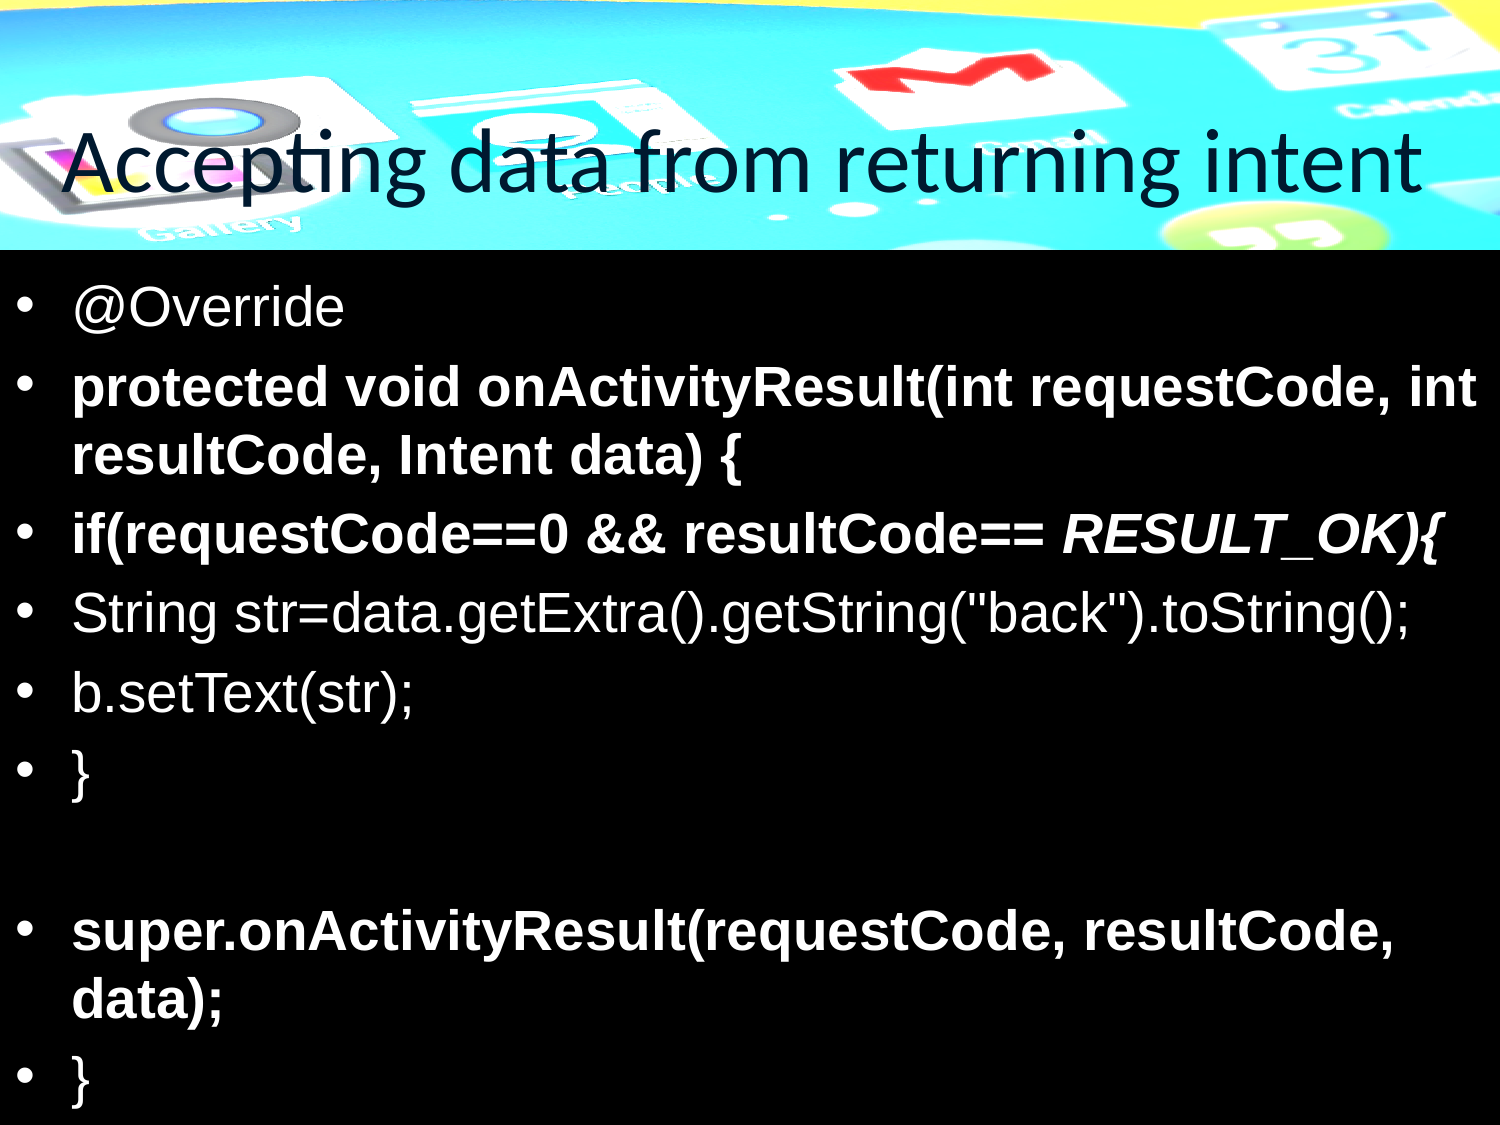

# Accepting data from returning intent
@Override
protected void onActivityResult(int requestCode, int resultCode, Intent data) {
if(requestCode==0 && resultCode== RESULT_OK){
String str=data.getExtra().getString("back").toString();
b.setText(str);
}

super.onActivityResult(requestCode, resultCode, data);
}